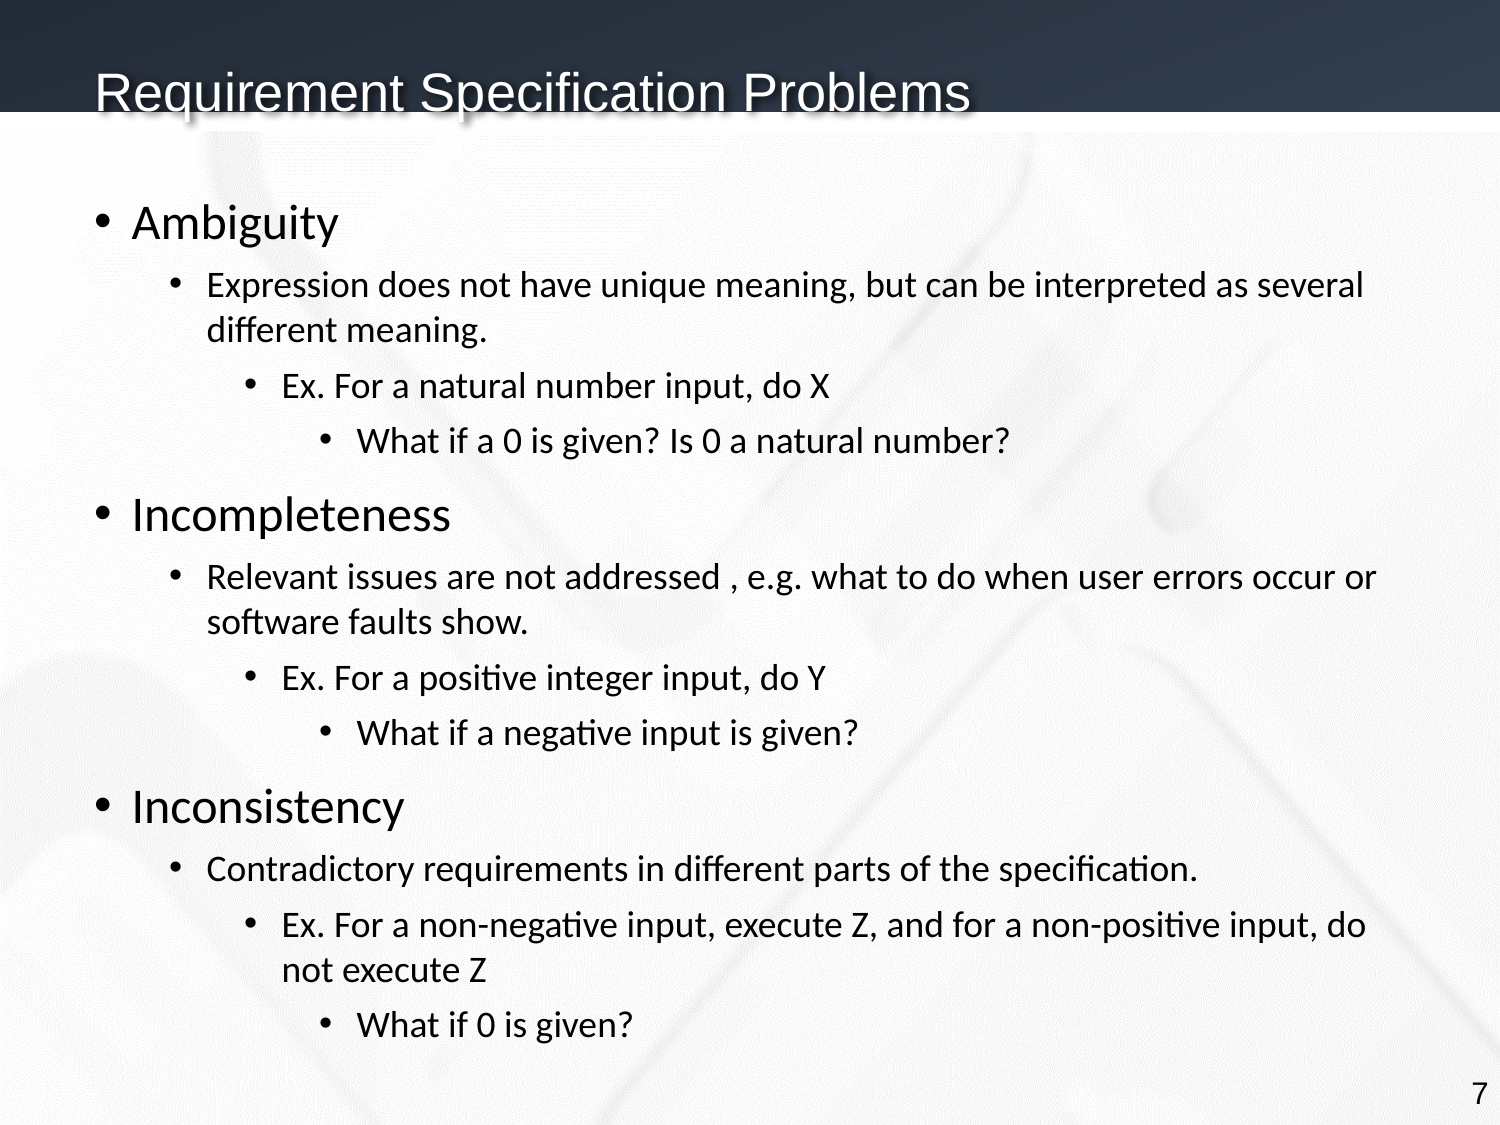

# Requirement Specification Problems
Ambiguity
Expression does not have unique meaning, but can be interpreted as several different meaning.
Ex. For a natural number input, do X
What if a 0 is given? Is 0 a natural number?
Incompleteness
Relevant issues are not addressed , e.g. what to do when user errors occur or software faults show.
Ex. For a positive integer input, do Y
What if a negative input is given?
Inconsistency
Contradictory requirements in different parts of the specification.
Ex. For a non-negative input, execute Z, and for a non-positive input, do not execute Z
What if 0 is given?